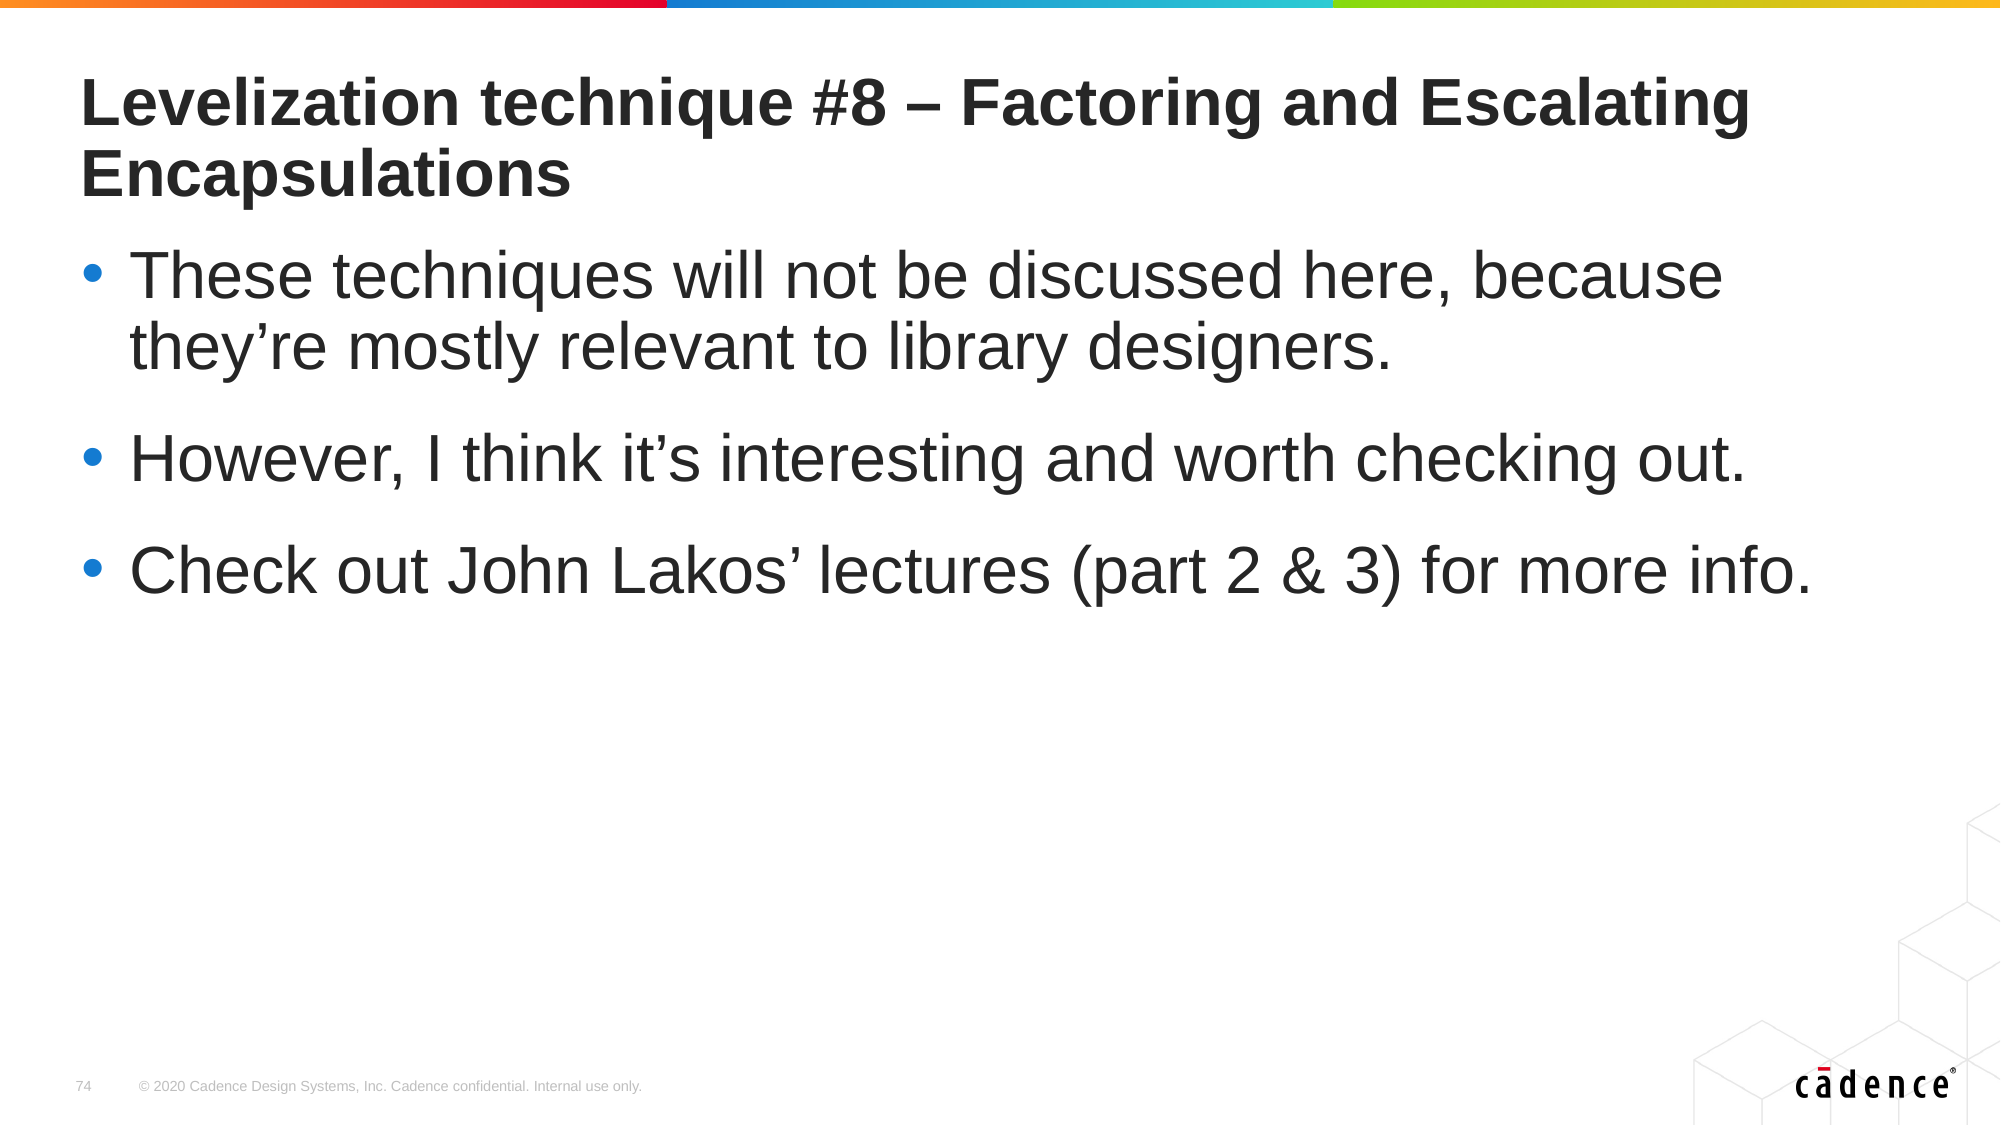

# Levelization technique #8 – Factoring and Escalating Encapsulations
These techniques will not be discussed here, because they’re mostly relevant to library designers.
However, I think it’s interesting and worth checking out.
Check out John Lakos’ lectures (part 2 & 3) for more info.